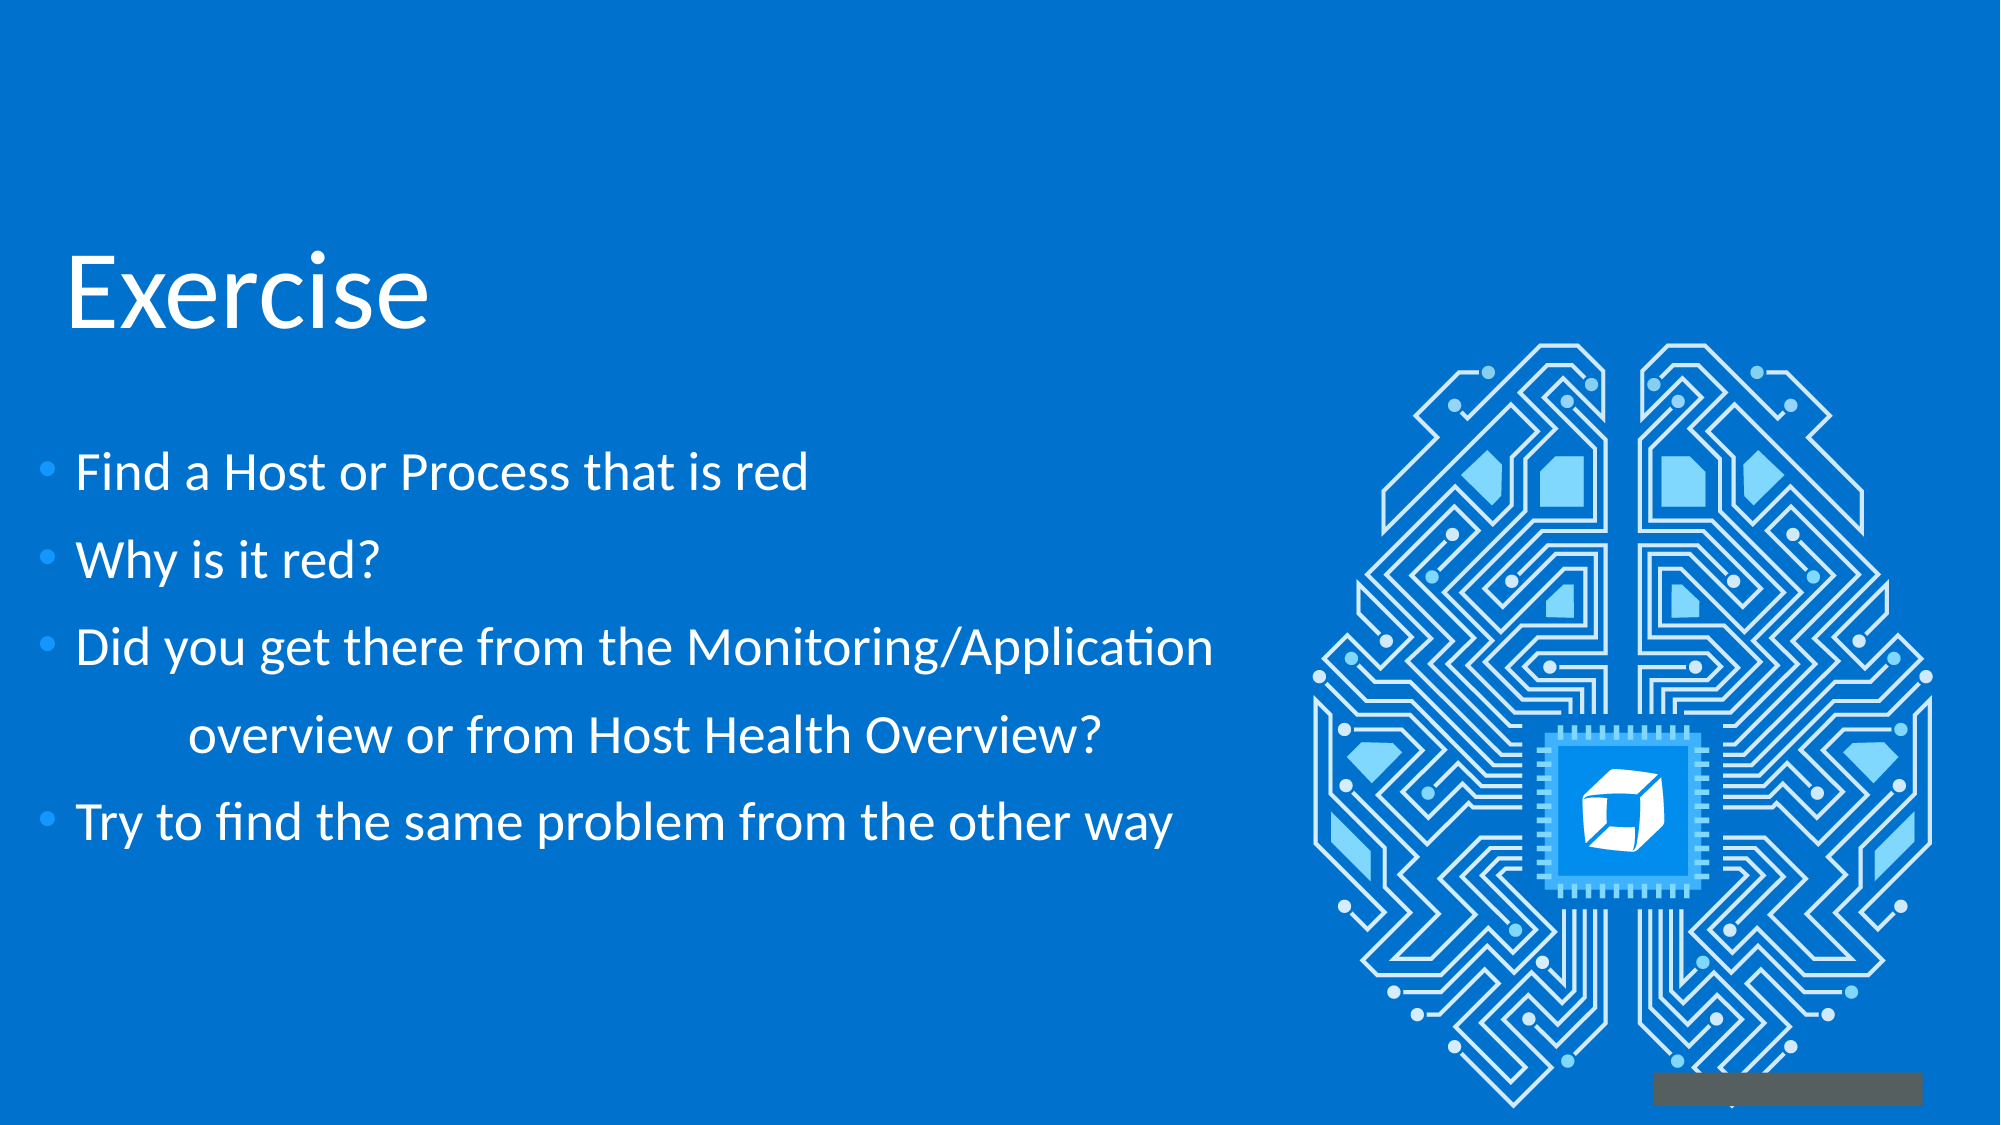

# Exercise
Find a Host or Process that is red
Why is it red?
Did you get there from the Monitoring/Application
	overview or from Host Health Overview?
Try to find the same problem from the other way